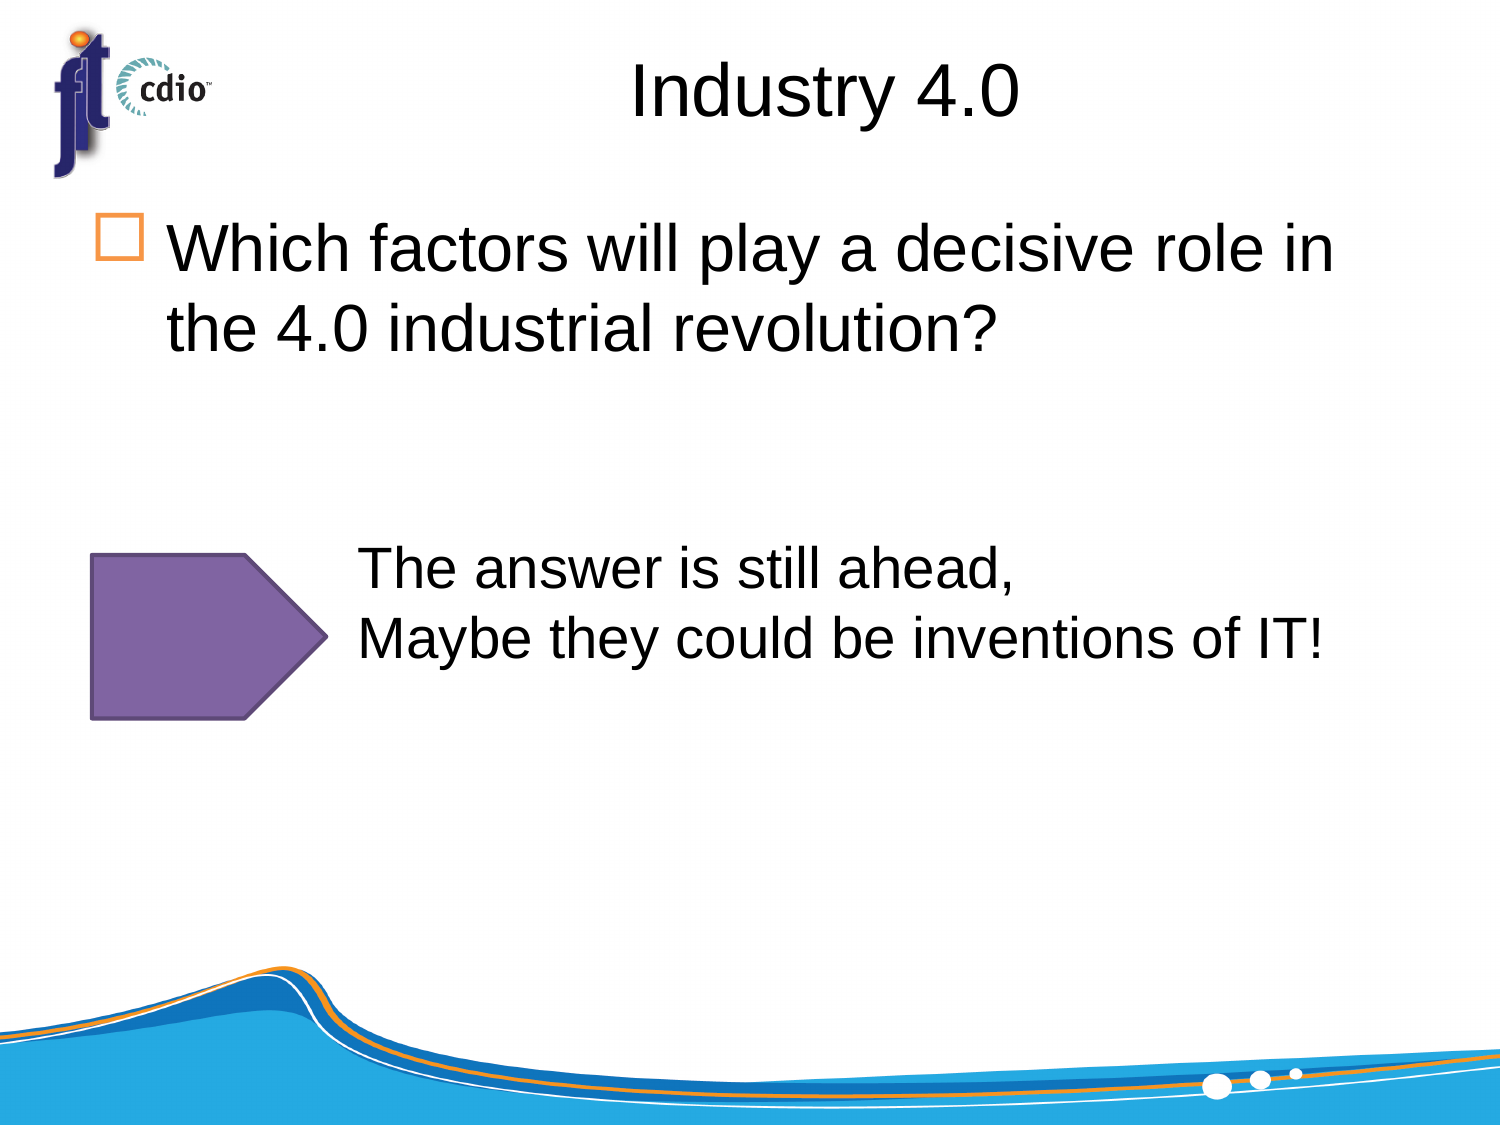

# Industry 4.0
Which factors will play a decisive role in the 4.0 industrial revolution?
The answer is still ahead,
Maybe they could be inventions of IT!